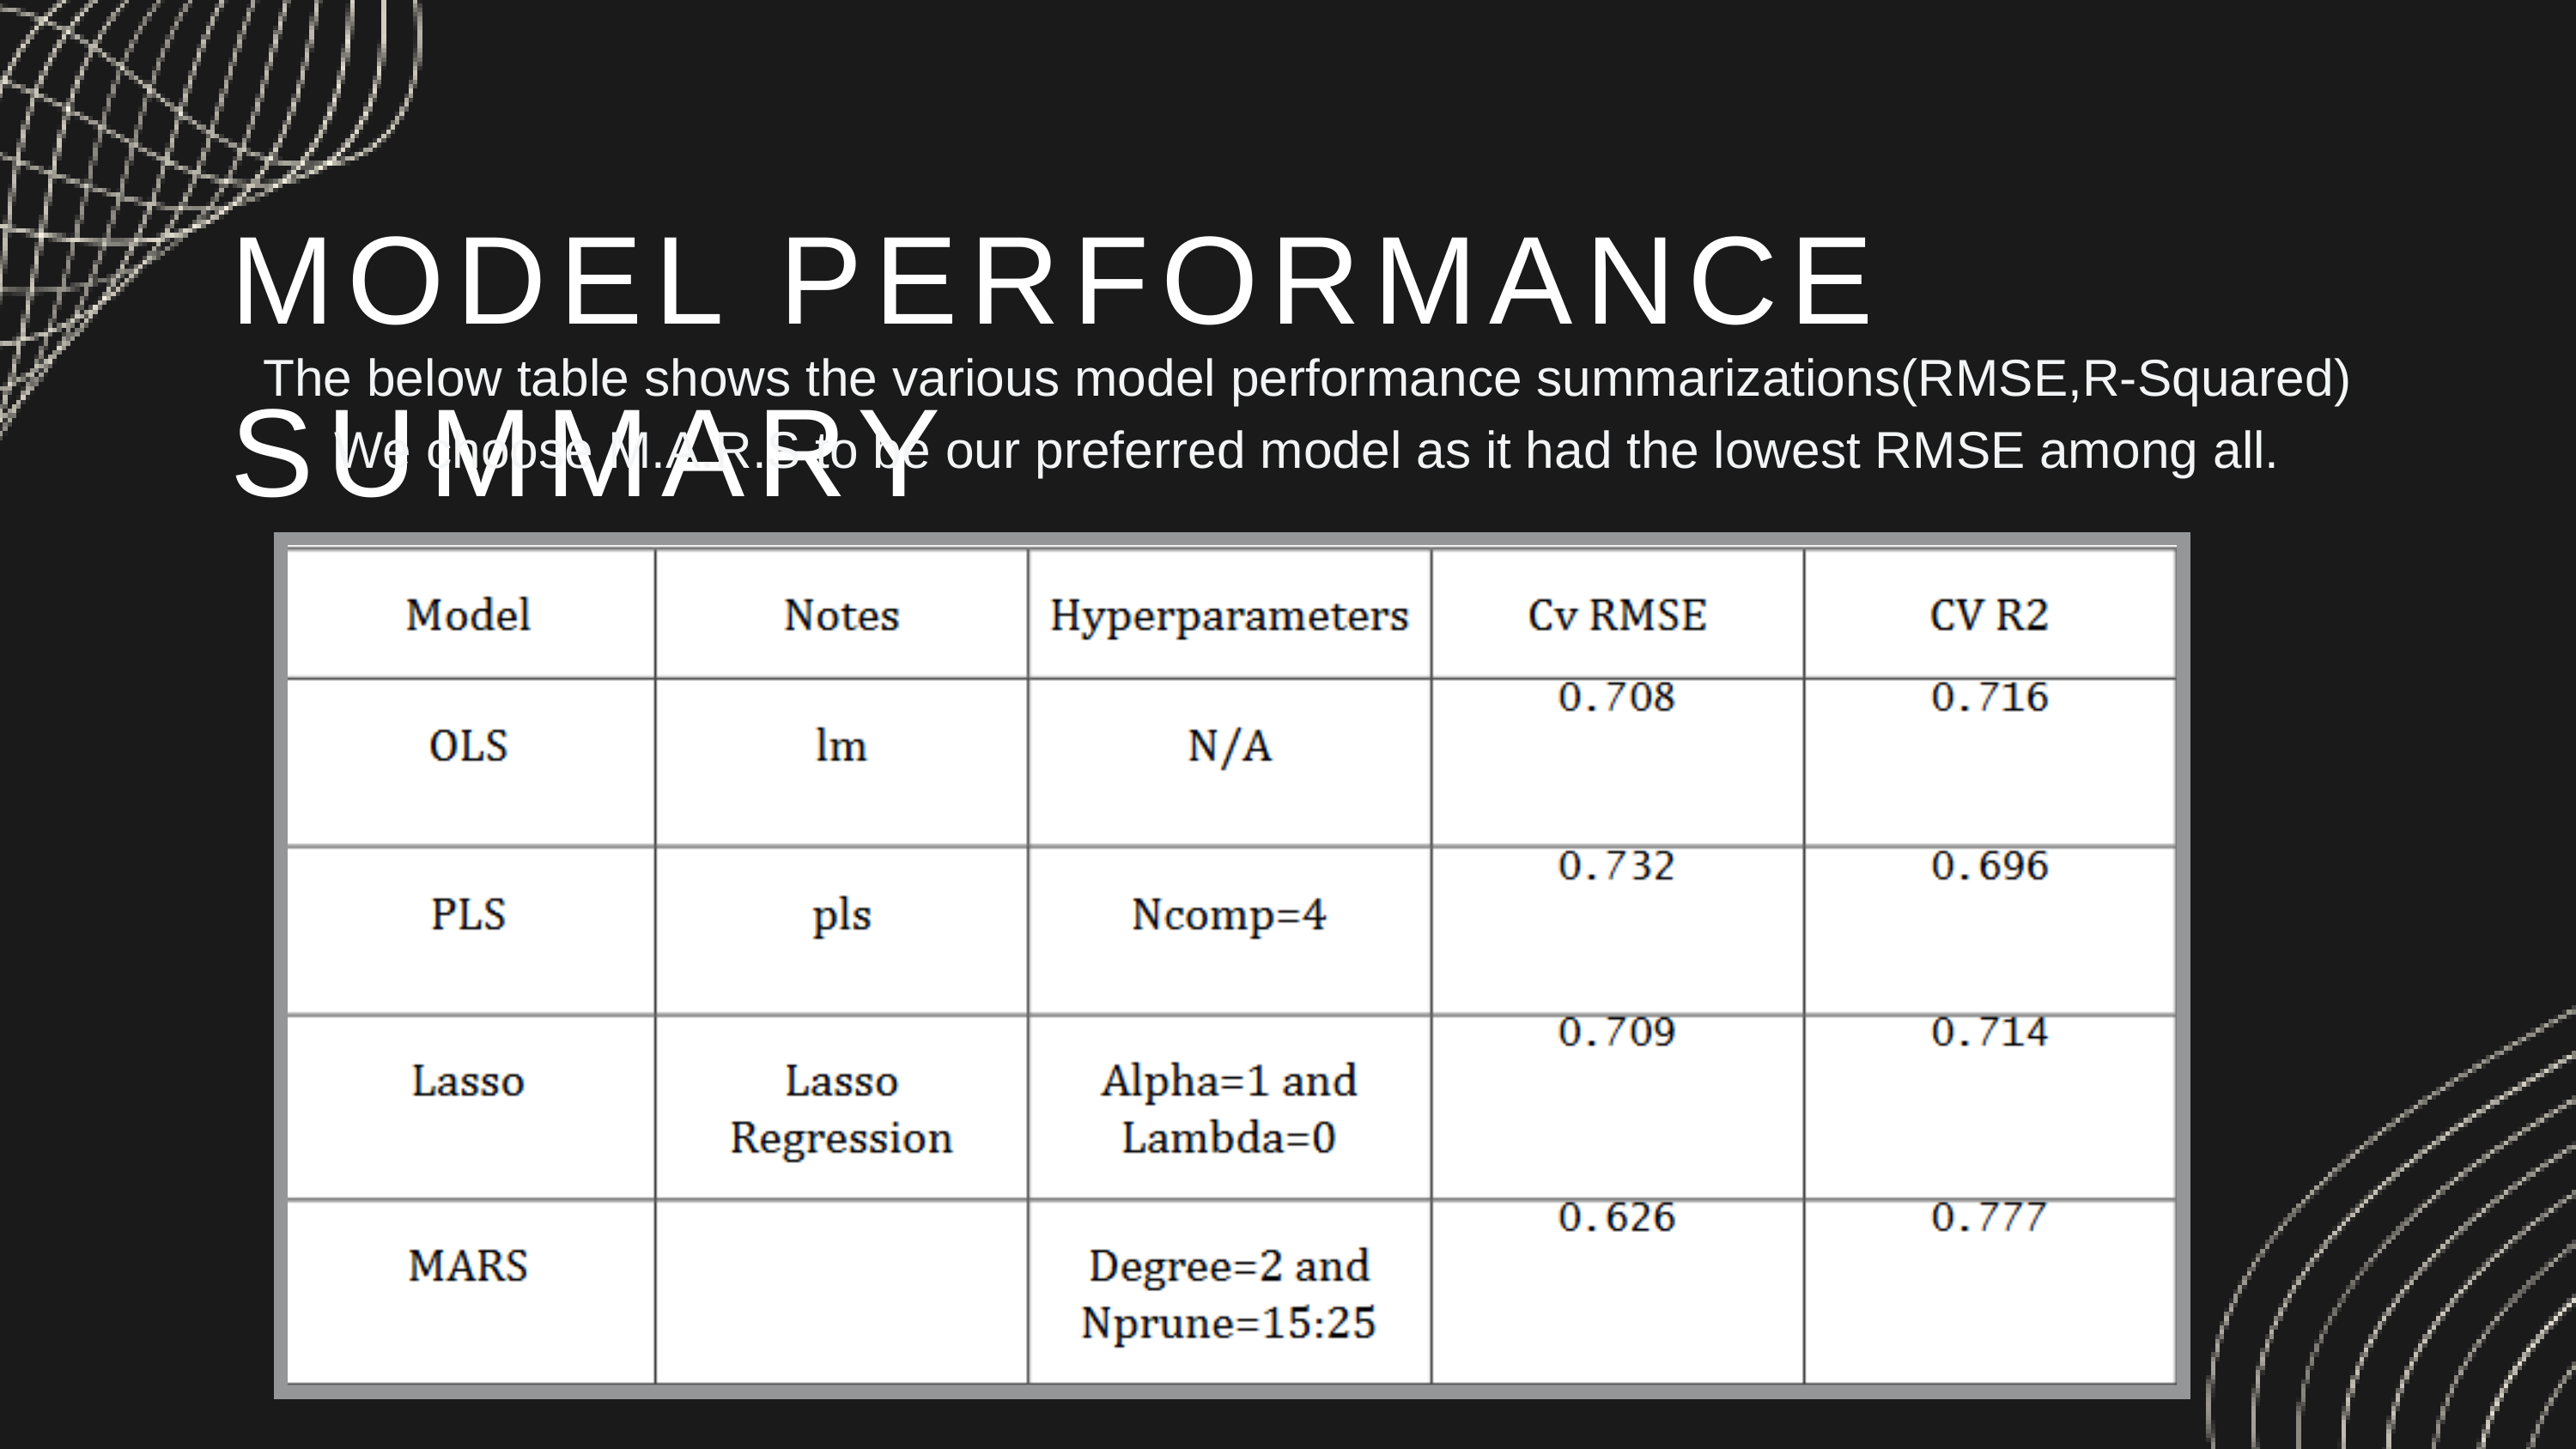

MODEL PERFORMANCE SUMMARY
The below table shows the various model performance summarizations(RMSE,R-Squared)
We choose M.A.R.S to be our preferred model as it had the lowest RMSE among all.